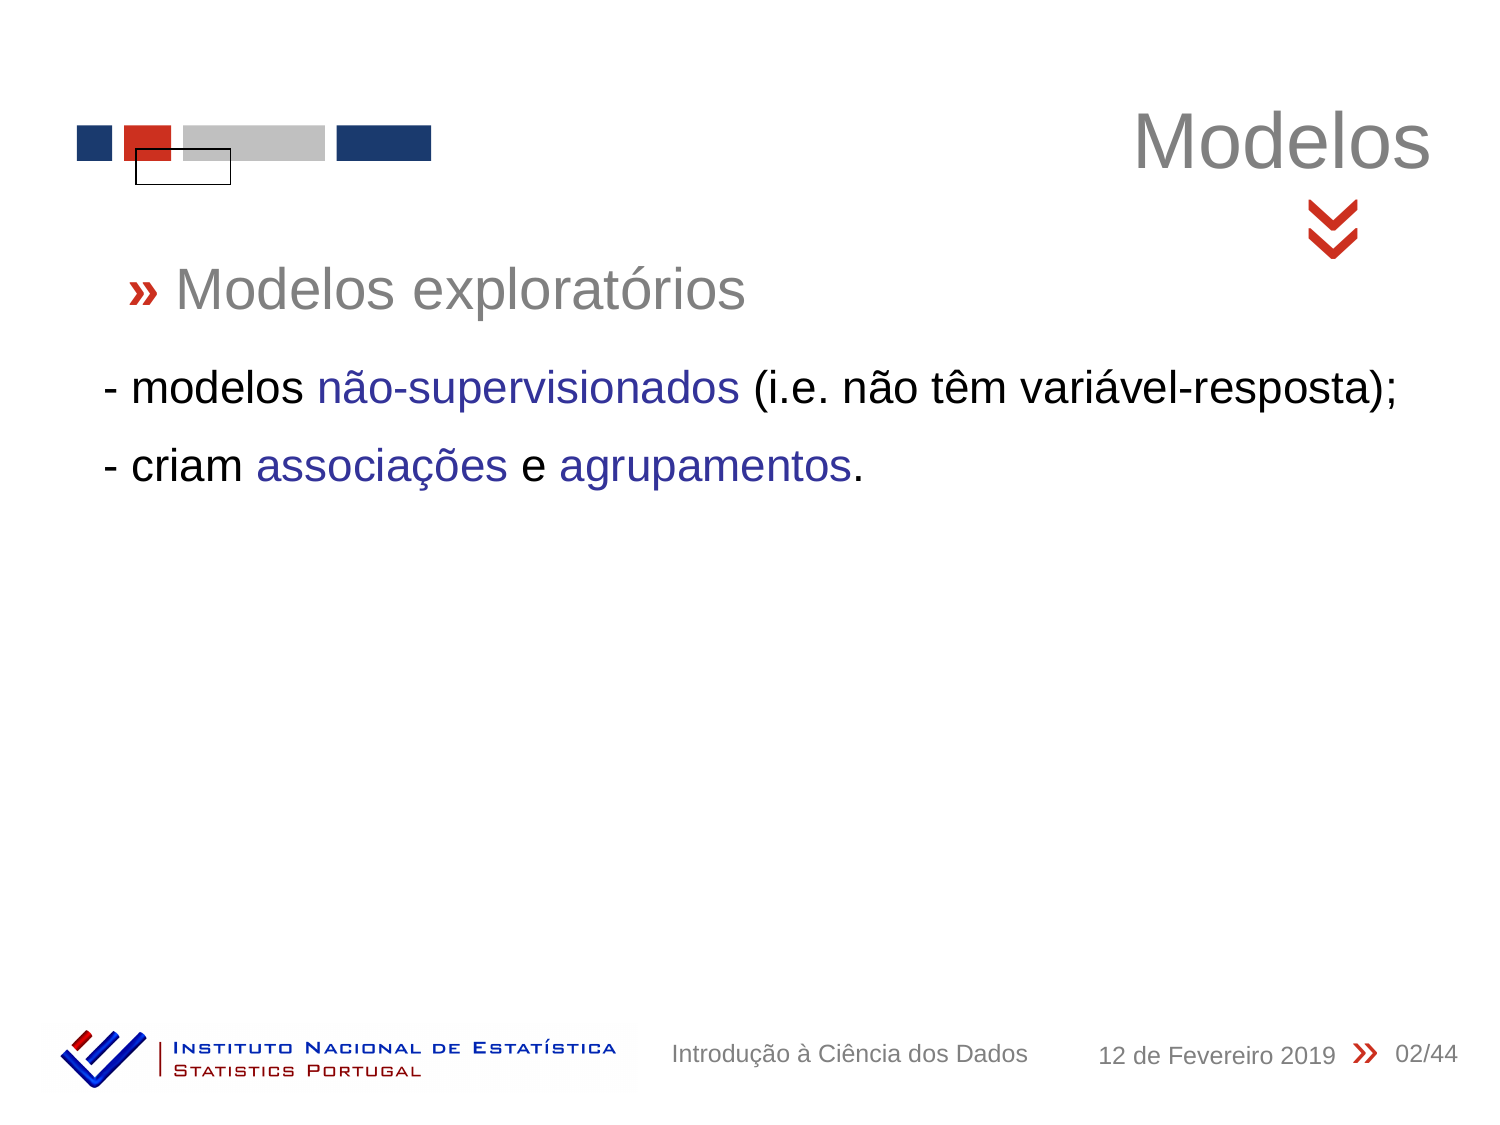

Modelos
«
» Modelos exploratórios
- modelos não-supervisionados (i.e. não têm variável-resposta);
- criam associações e agrupamentos.
02